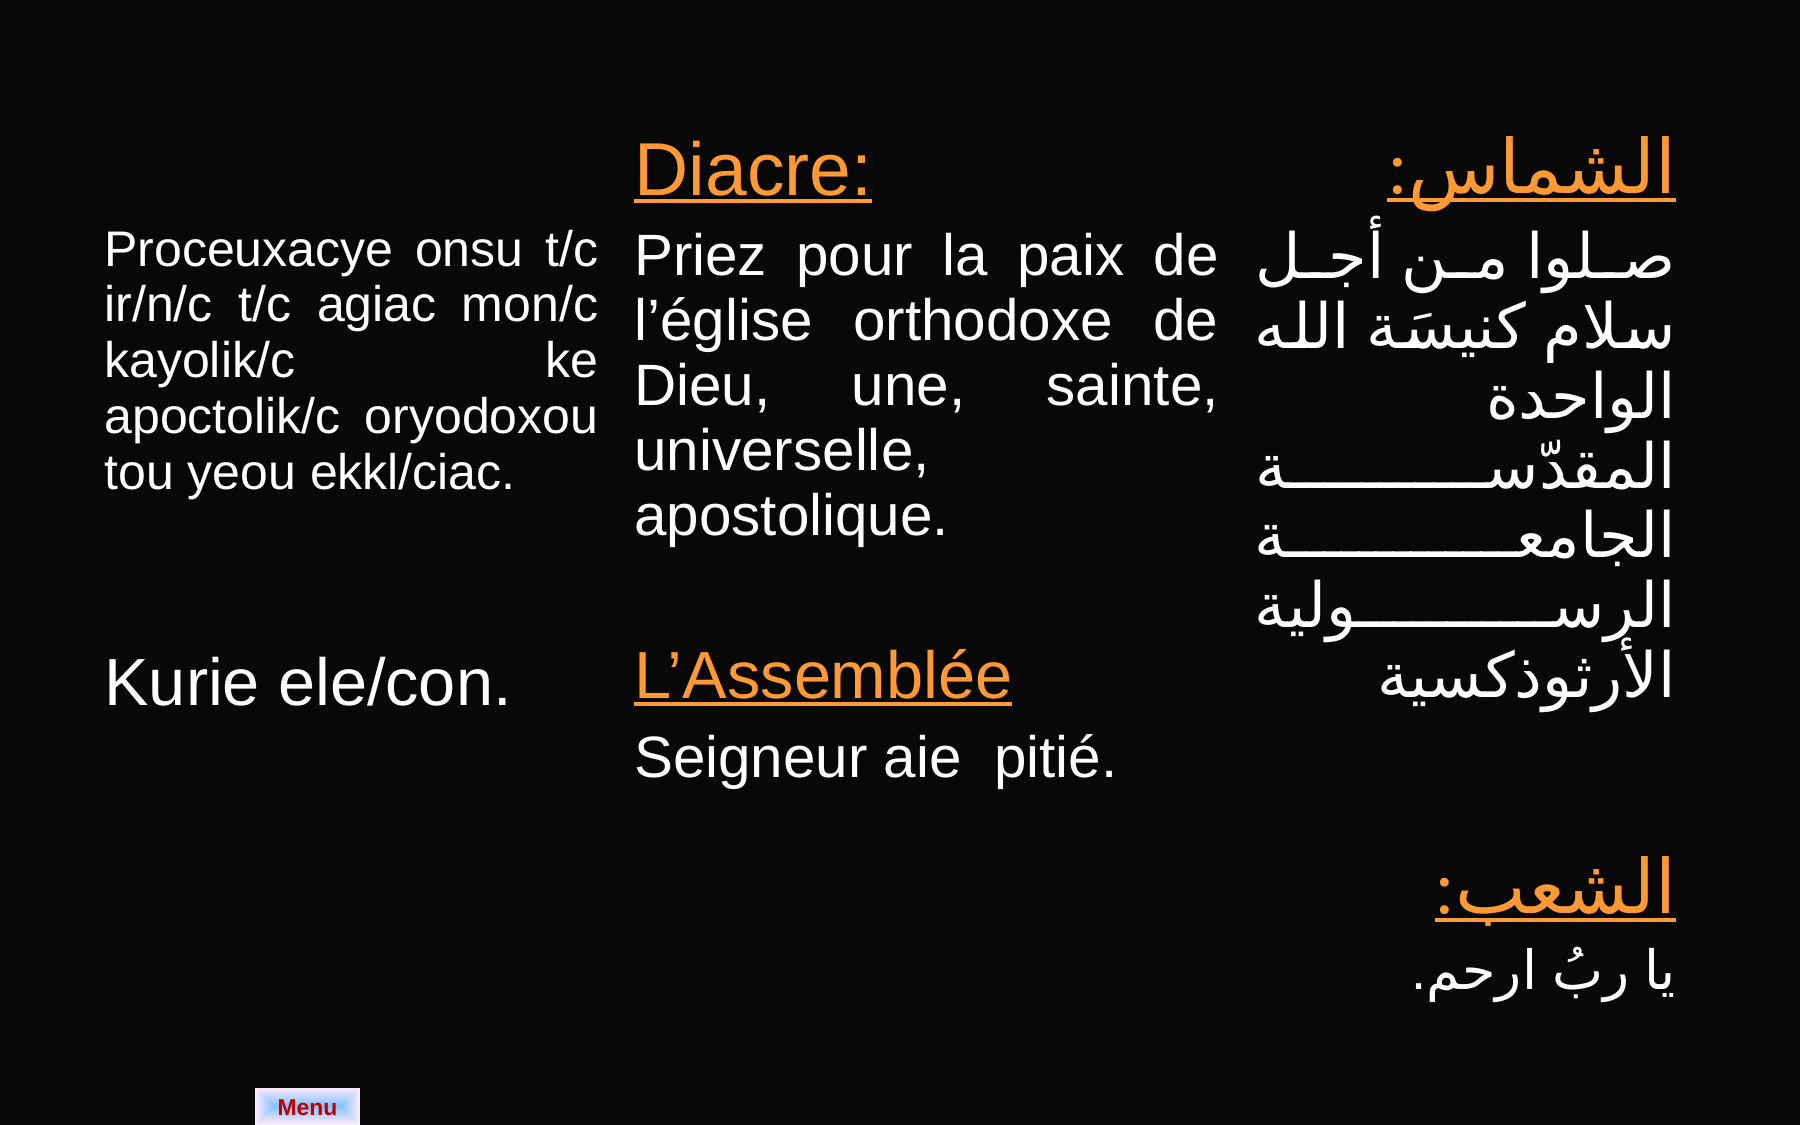

| Proceuxacye onsu t/c ir/n/c t/c agiac mon/c kayolik/c ke apoctolik/c oryodoxou tou yeou ekkl/ciac. Kurie ele/con. | Diacre: Priez pour la paix de l’église orthodoxe de Dieu, une, sainte, universelle, apostolique. L’Assemblée Seigneur aie pitié. | الشماس: صلوا من أجل سلام كنيسَة الله الواحدة المقدّسة الجامعة الرسولية الأرثوذكسية الشعب: يا ربُ ارحم. |
| --- | --- | --- |

Menu